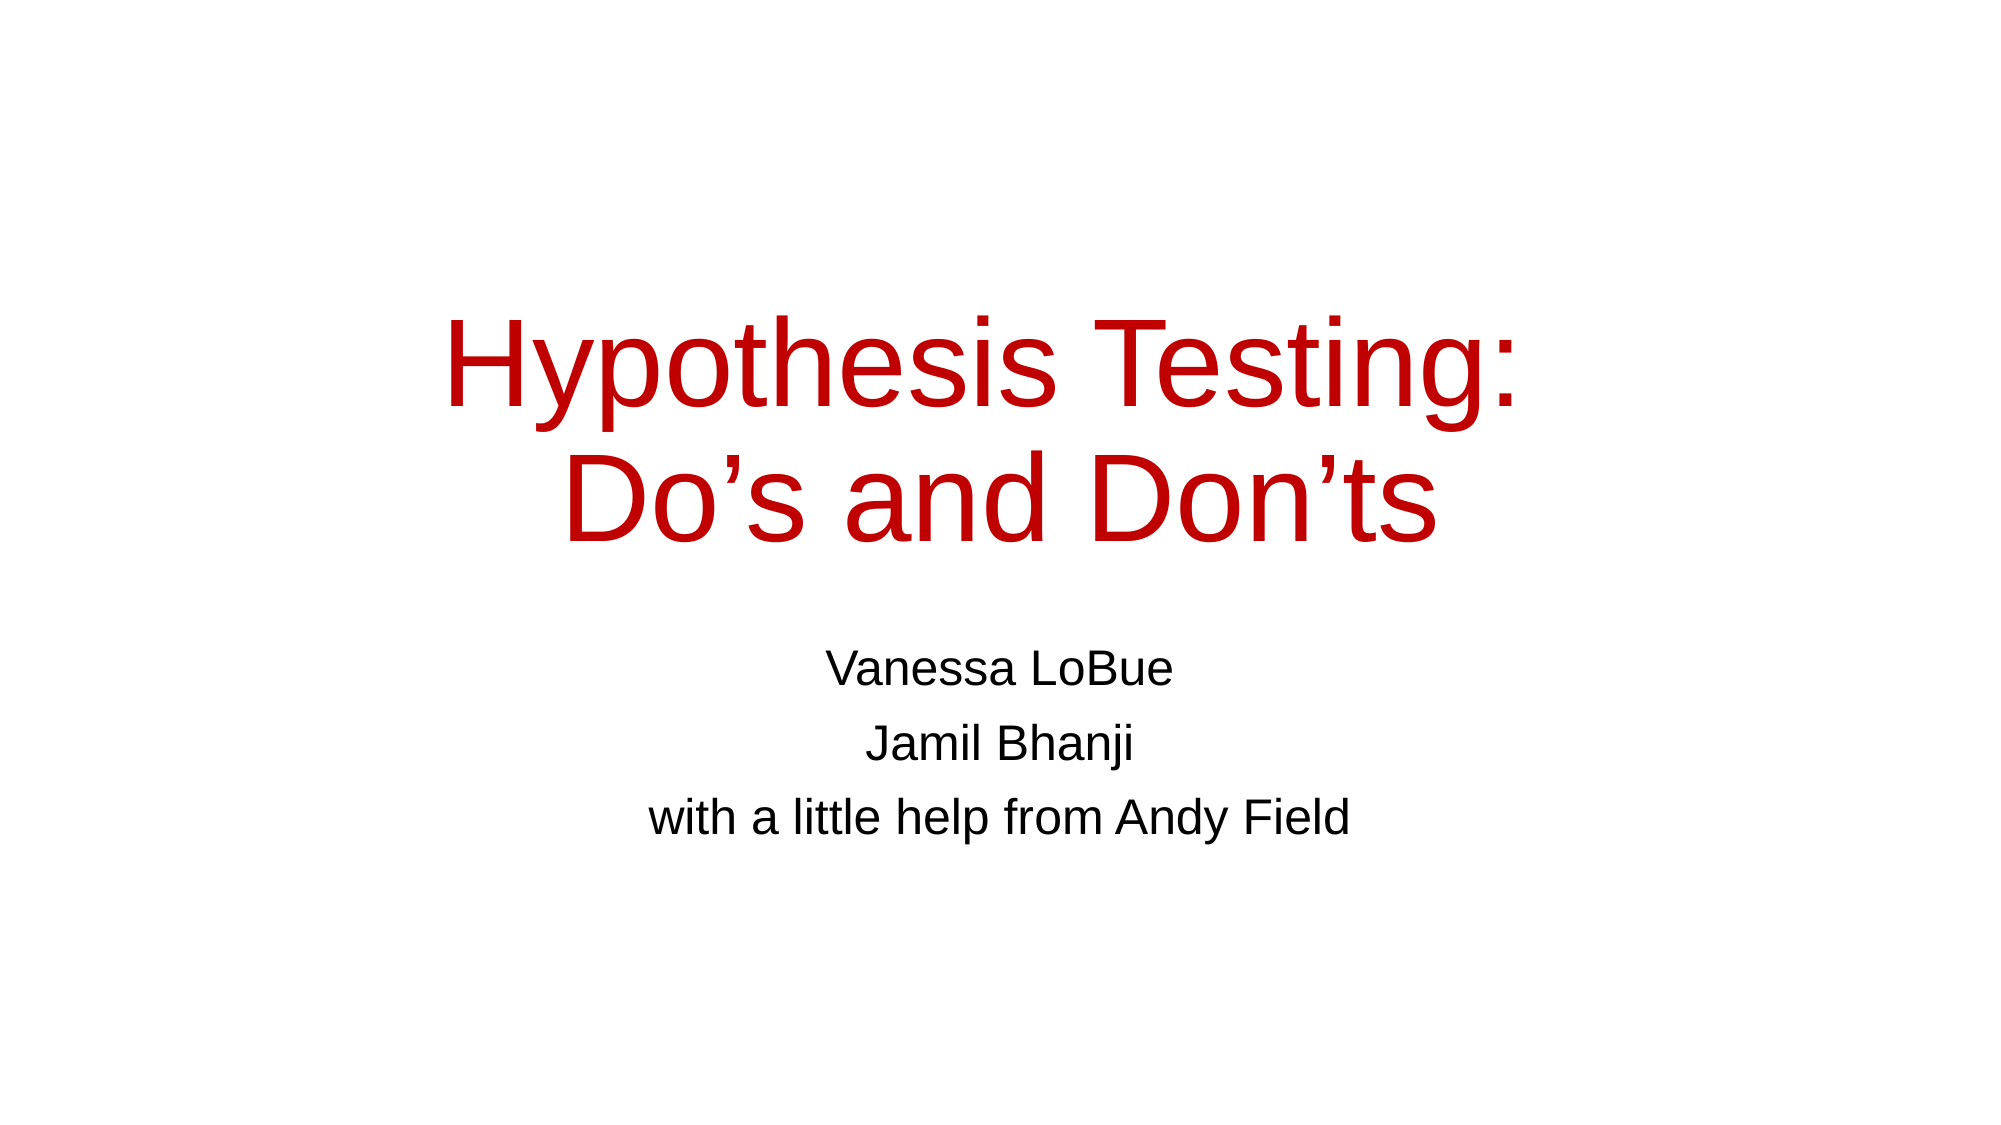

# Hypothesis Testing: Do’s and Don’ts
Vanessa LoBue
Jamil Bhanji
with a little help from Andy Field